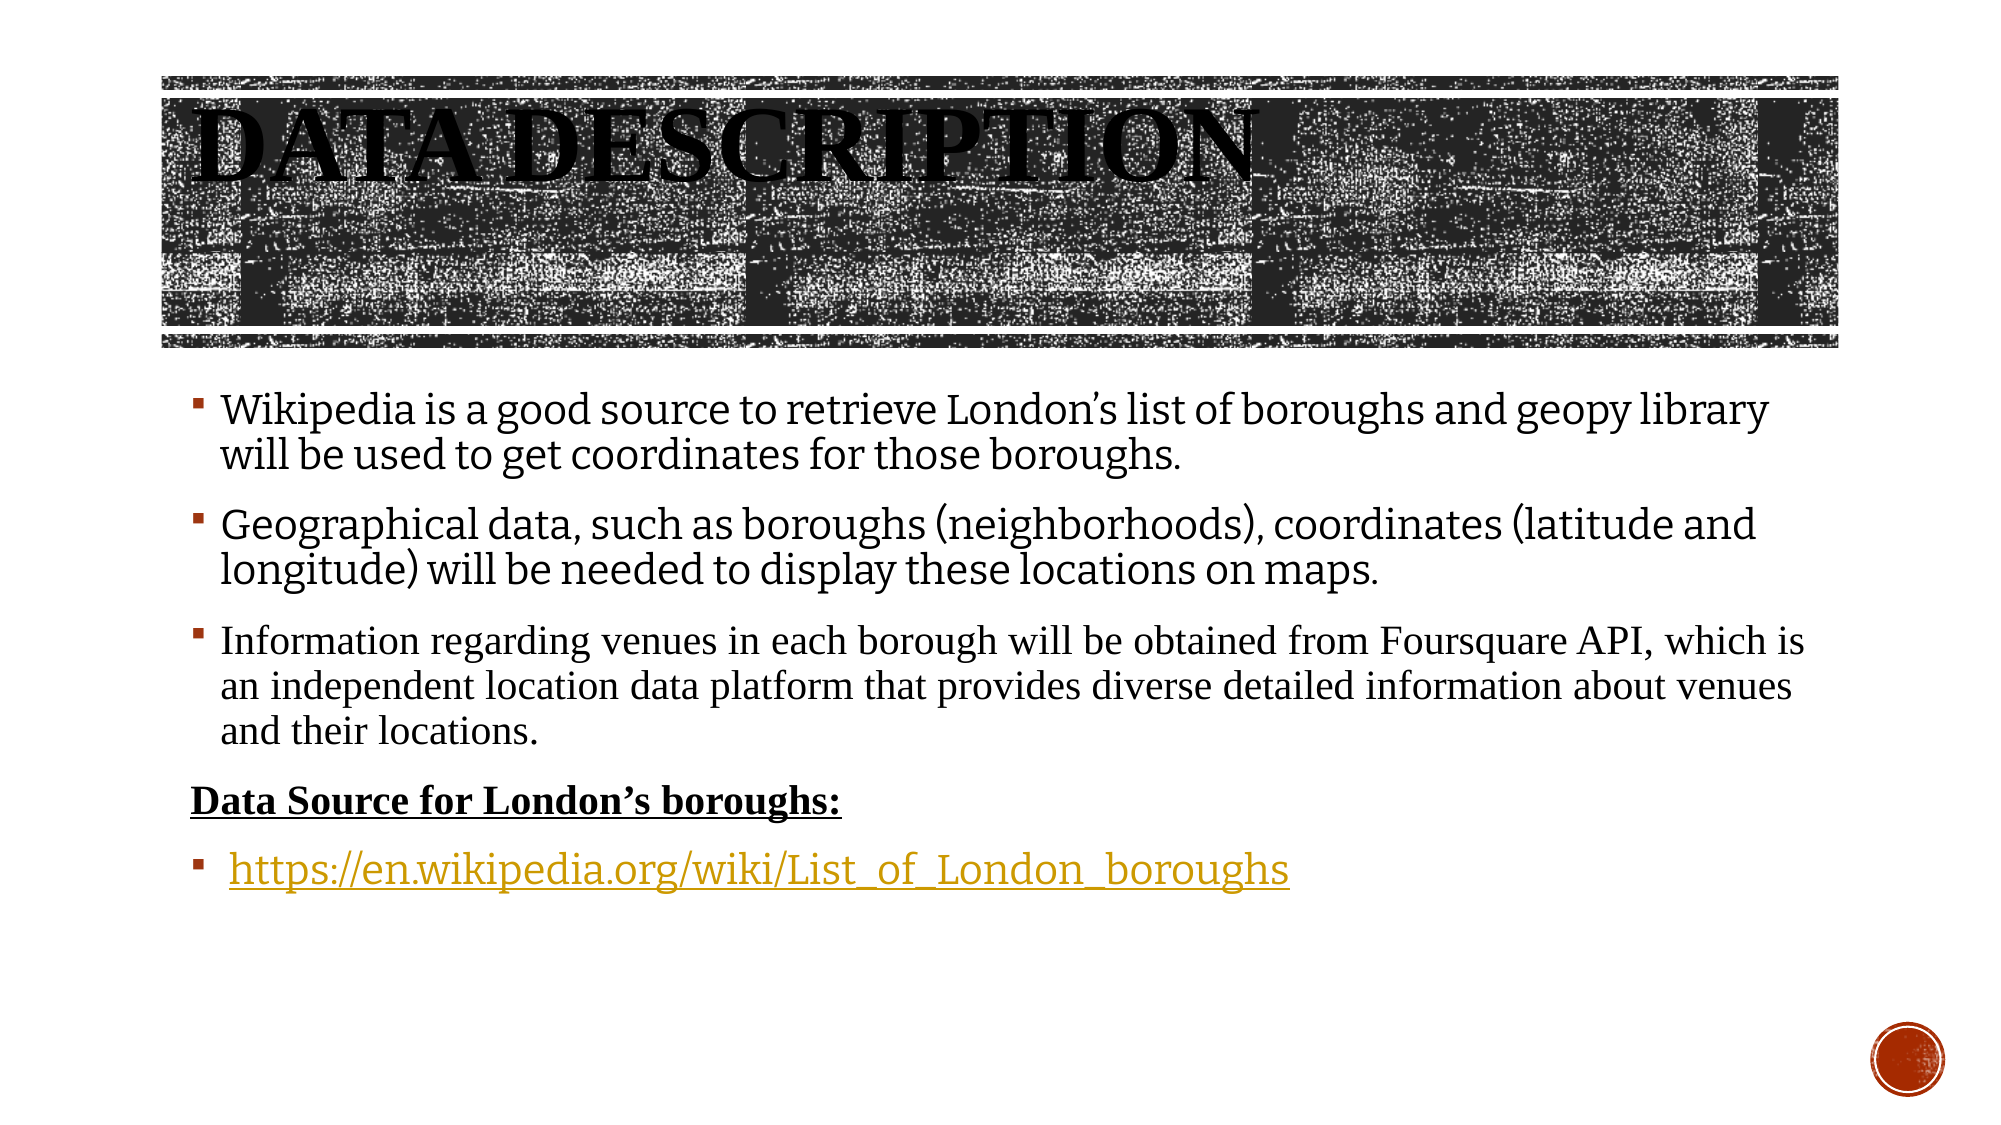

# Data Description

Wikipedia is a good source to retrieve London’s list of boroughs and geopy library will be used to get coordinates for those boroughs.
Geographical data, such as boroughs (neighborhoods), coordinates (latitude and longitude) will be needed to display these locations on maps.
Information regarding venues in each borough will be obtained from Foursquare API, which is an independent location data platform that provides diverse detailed information about venues and their locations.
Data Source for London’s boroughs:
 https://en.wikipedia.org/wiki/List_of_London_boroughs